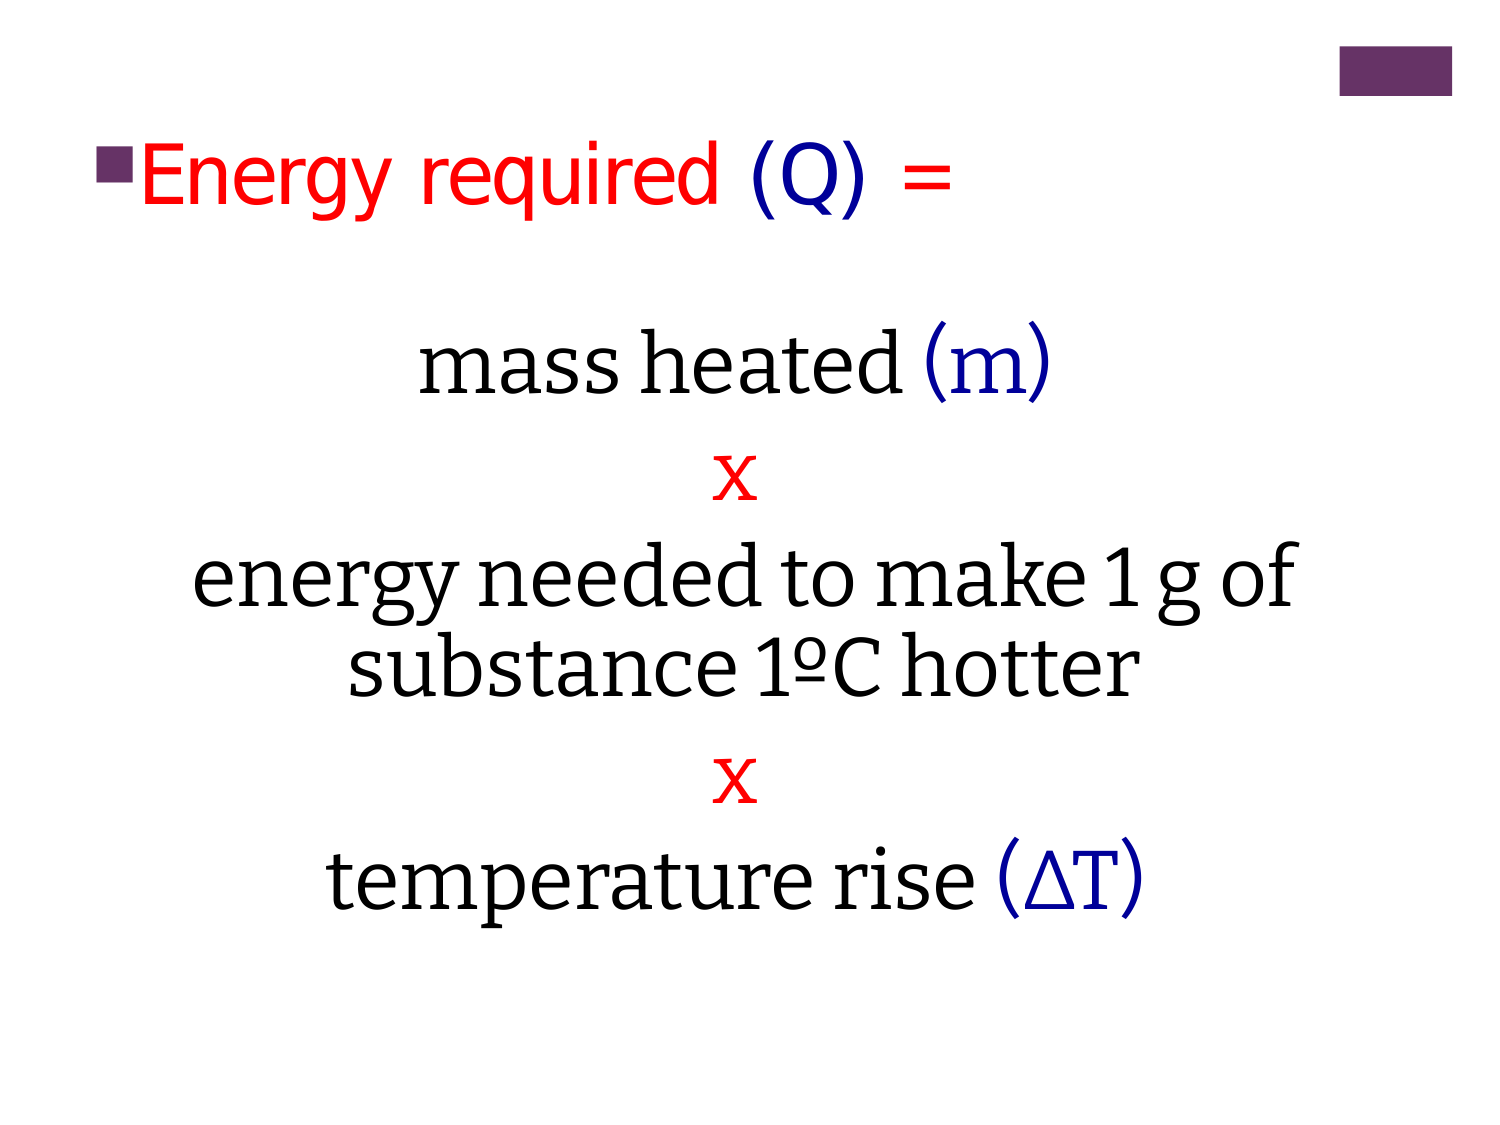

Energy required (Q) =

mass heated (m)
x
energy needed to make 1 g of substance 1ºC hotter
x
temperature rise (∆T)